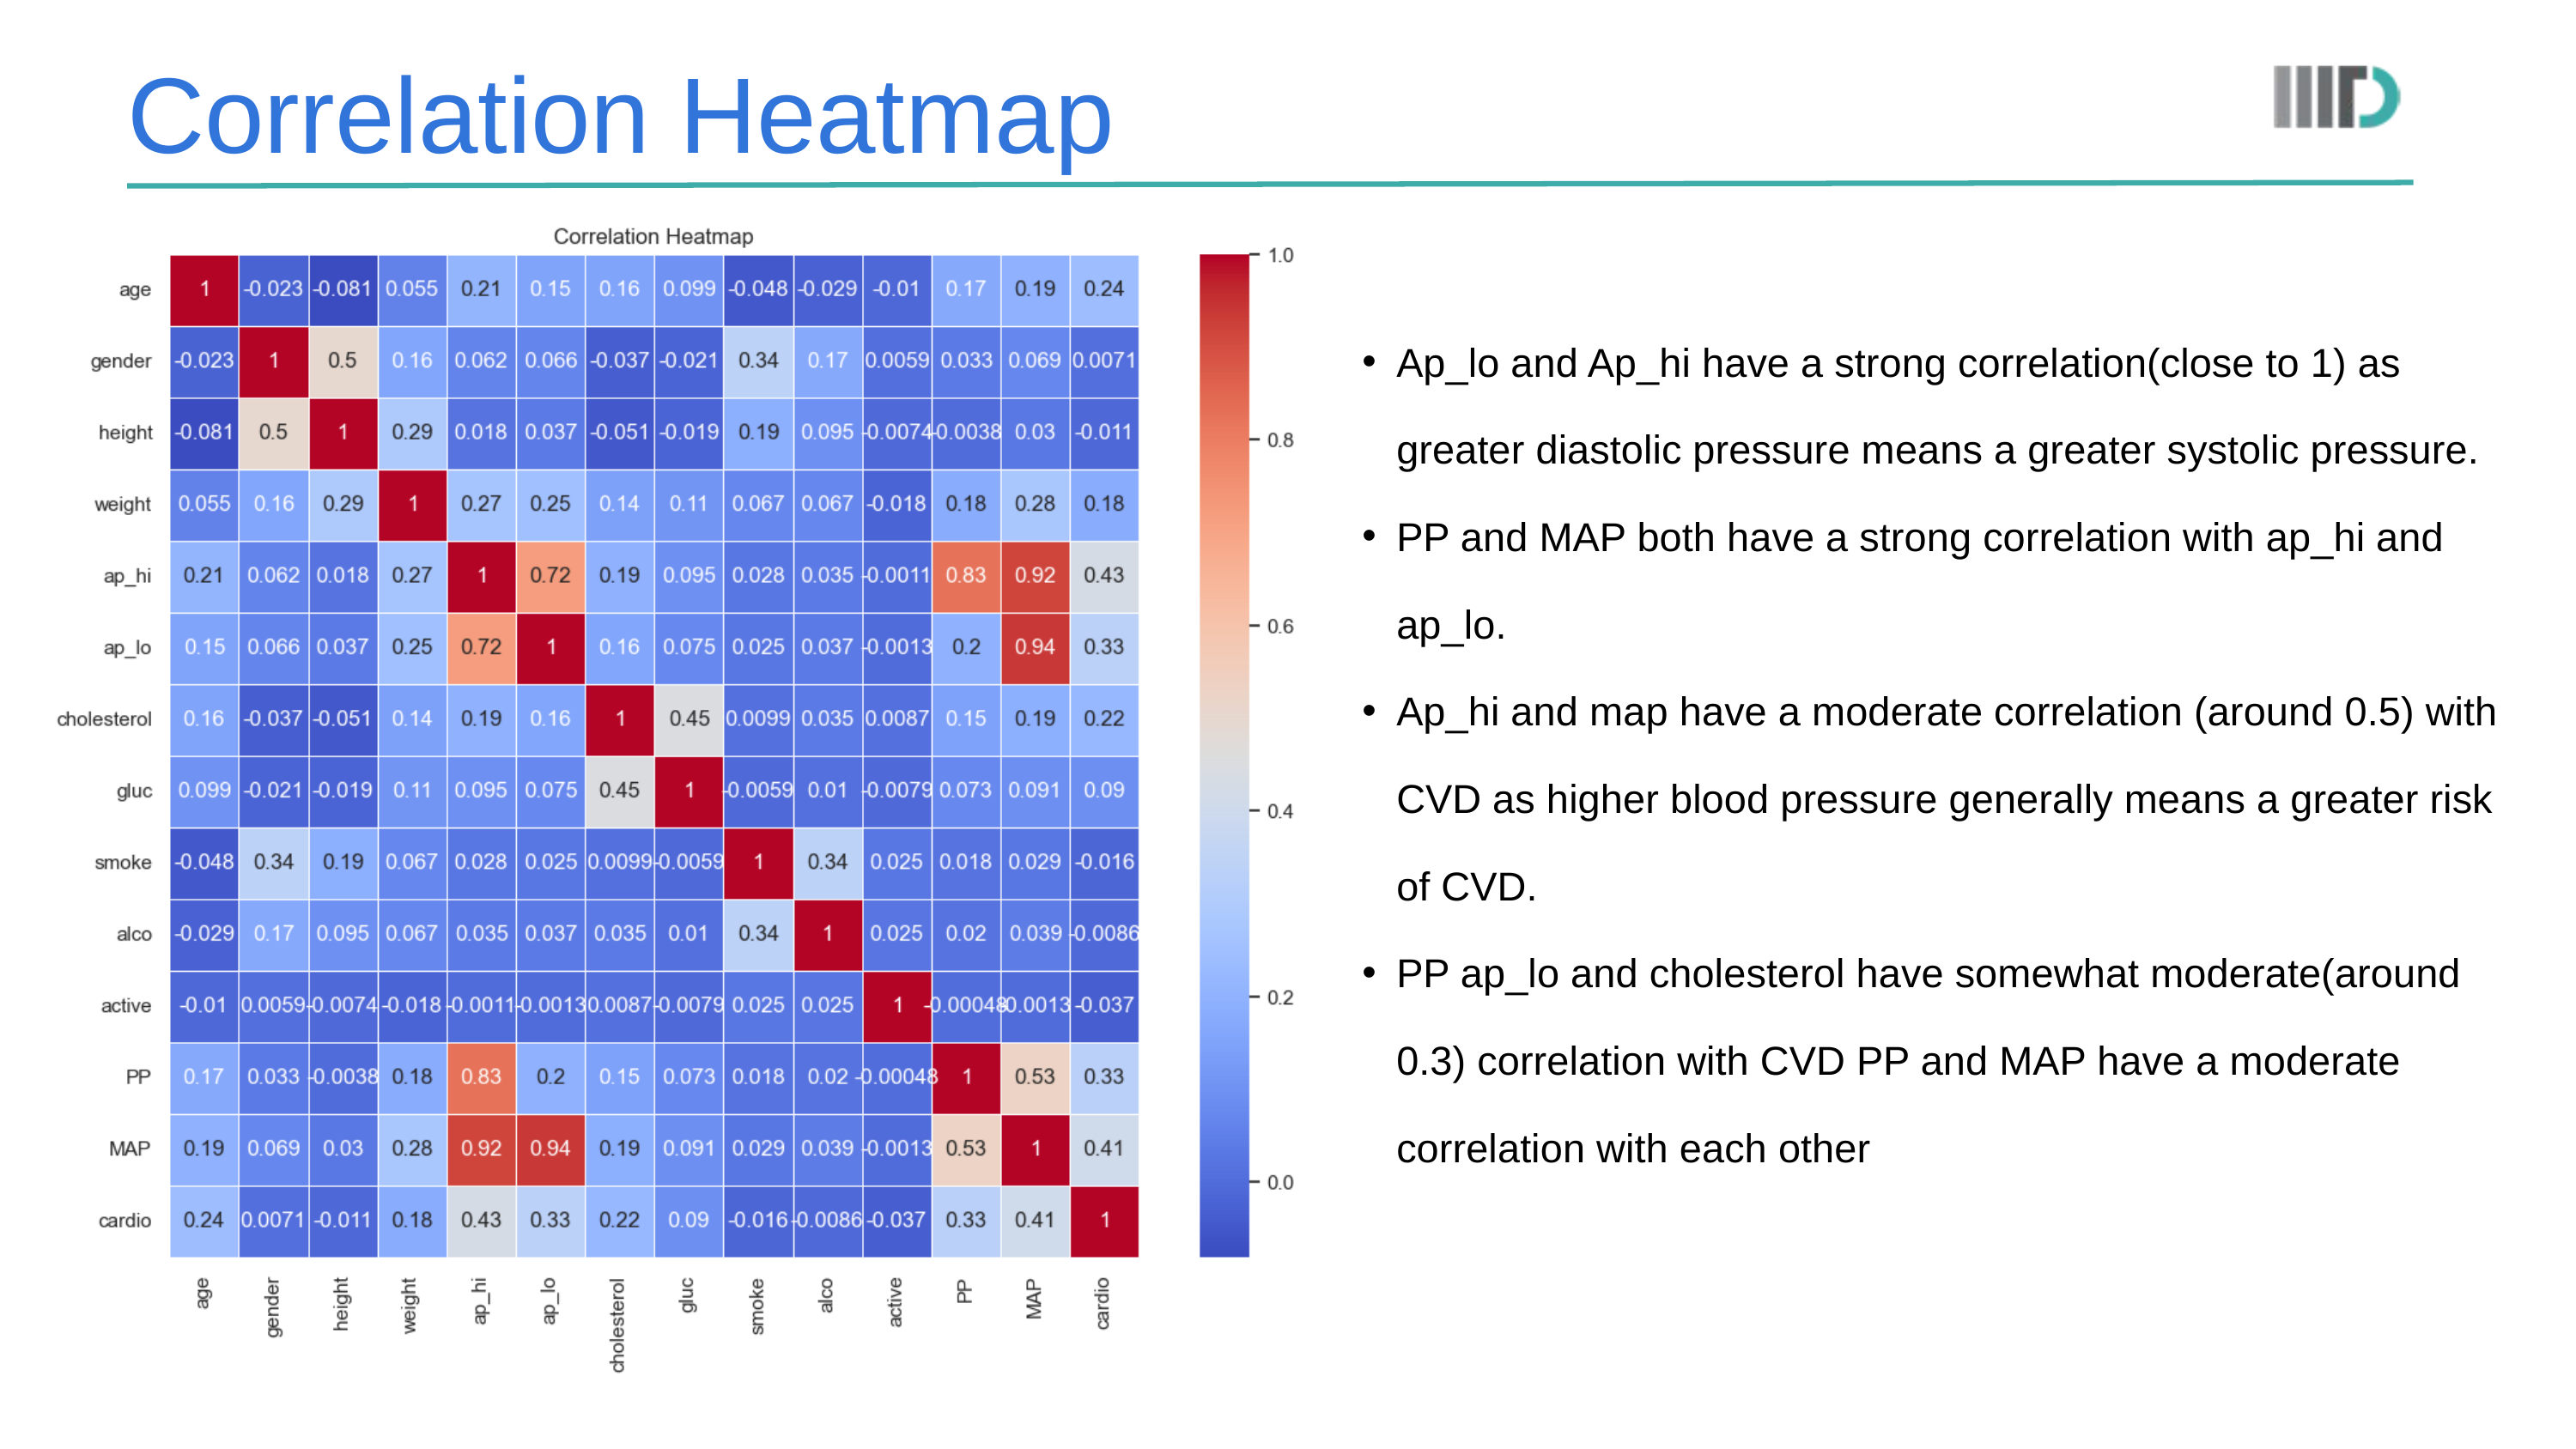

Correlation Heatmap

Ap_lo and Ap_hi have a strong correlation(close to 1) as greater diastolic pressure means a greater systolic pressure.
PP and MAP both have a strong correlation with ap_hi and ap_lo.
Ap_hi and map have a moderate correlation (around 0.5) with CVD as higher blood pressure generally means a greater risk of CVD.
PP ap_lo and cholesterol have somewhat moderate(around 0.3) correlation with CVD PP and MAP have a moderate correlation with each other